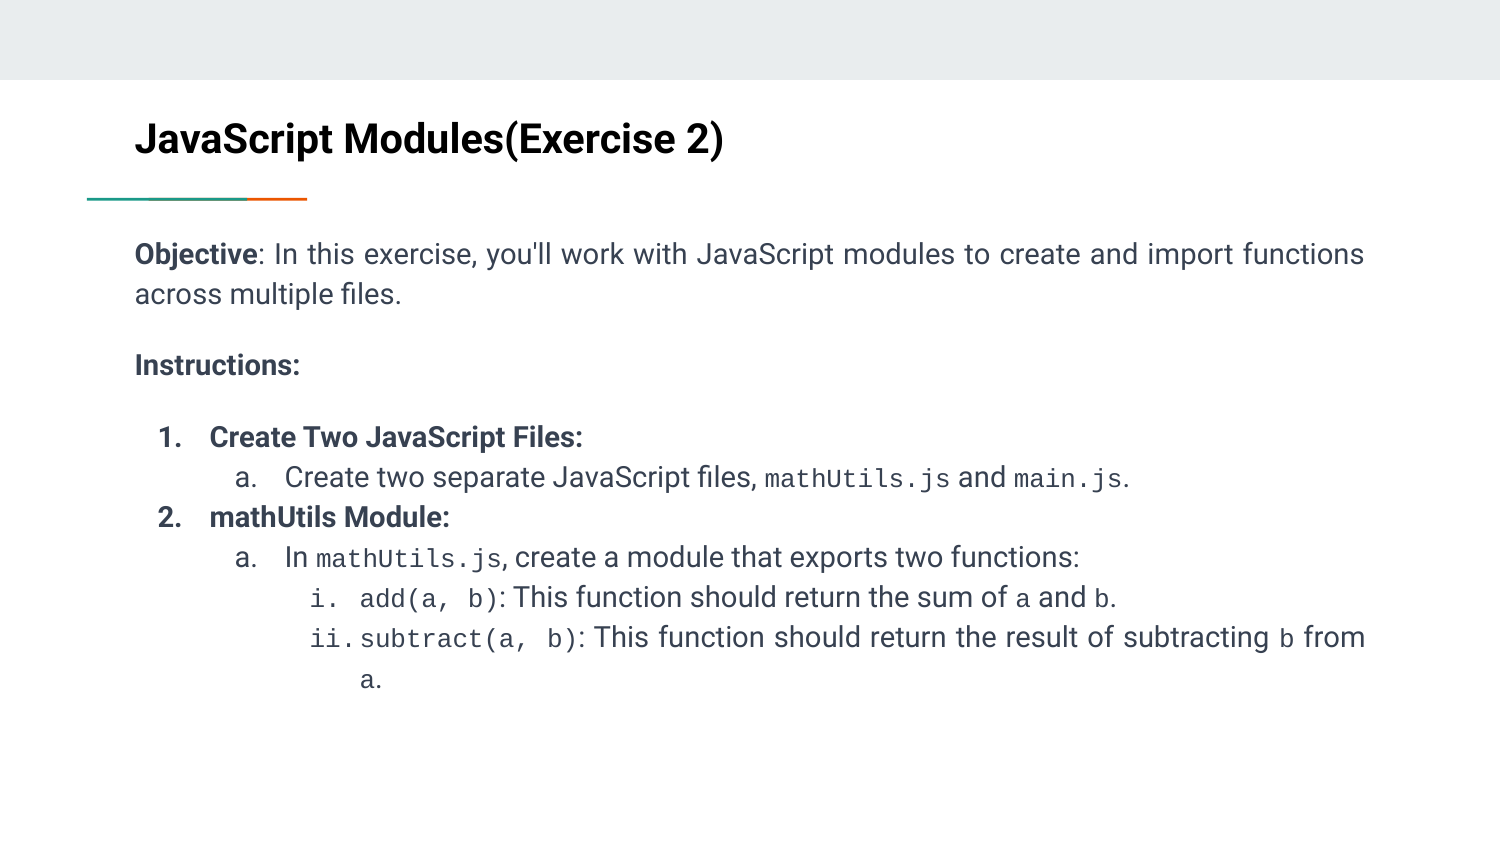

# JavaScript Modules(Exercise 2)

Objective: In this exercise, you'll work with JavaScript modules to create and import functions across multiple files.
Instructions:
Create Two JavaScript Files:
Create two separate JavaScript files, mathUtils.js and main.js.
mathUtils Module:
In mathUtils.js, create a module that exports two functions:
add(a, b): This function should return the sum of a and b.
subtract(a, b): This function should return the result of subtracting b from a.